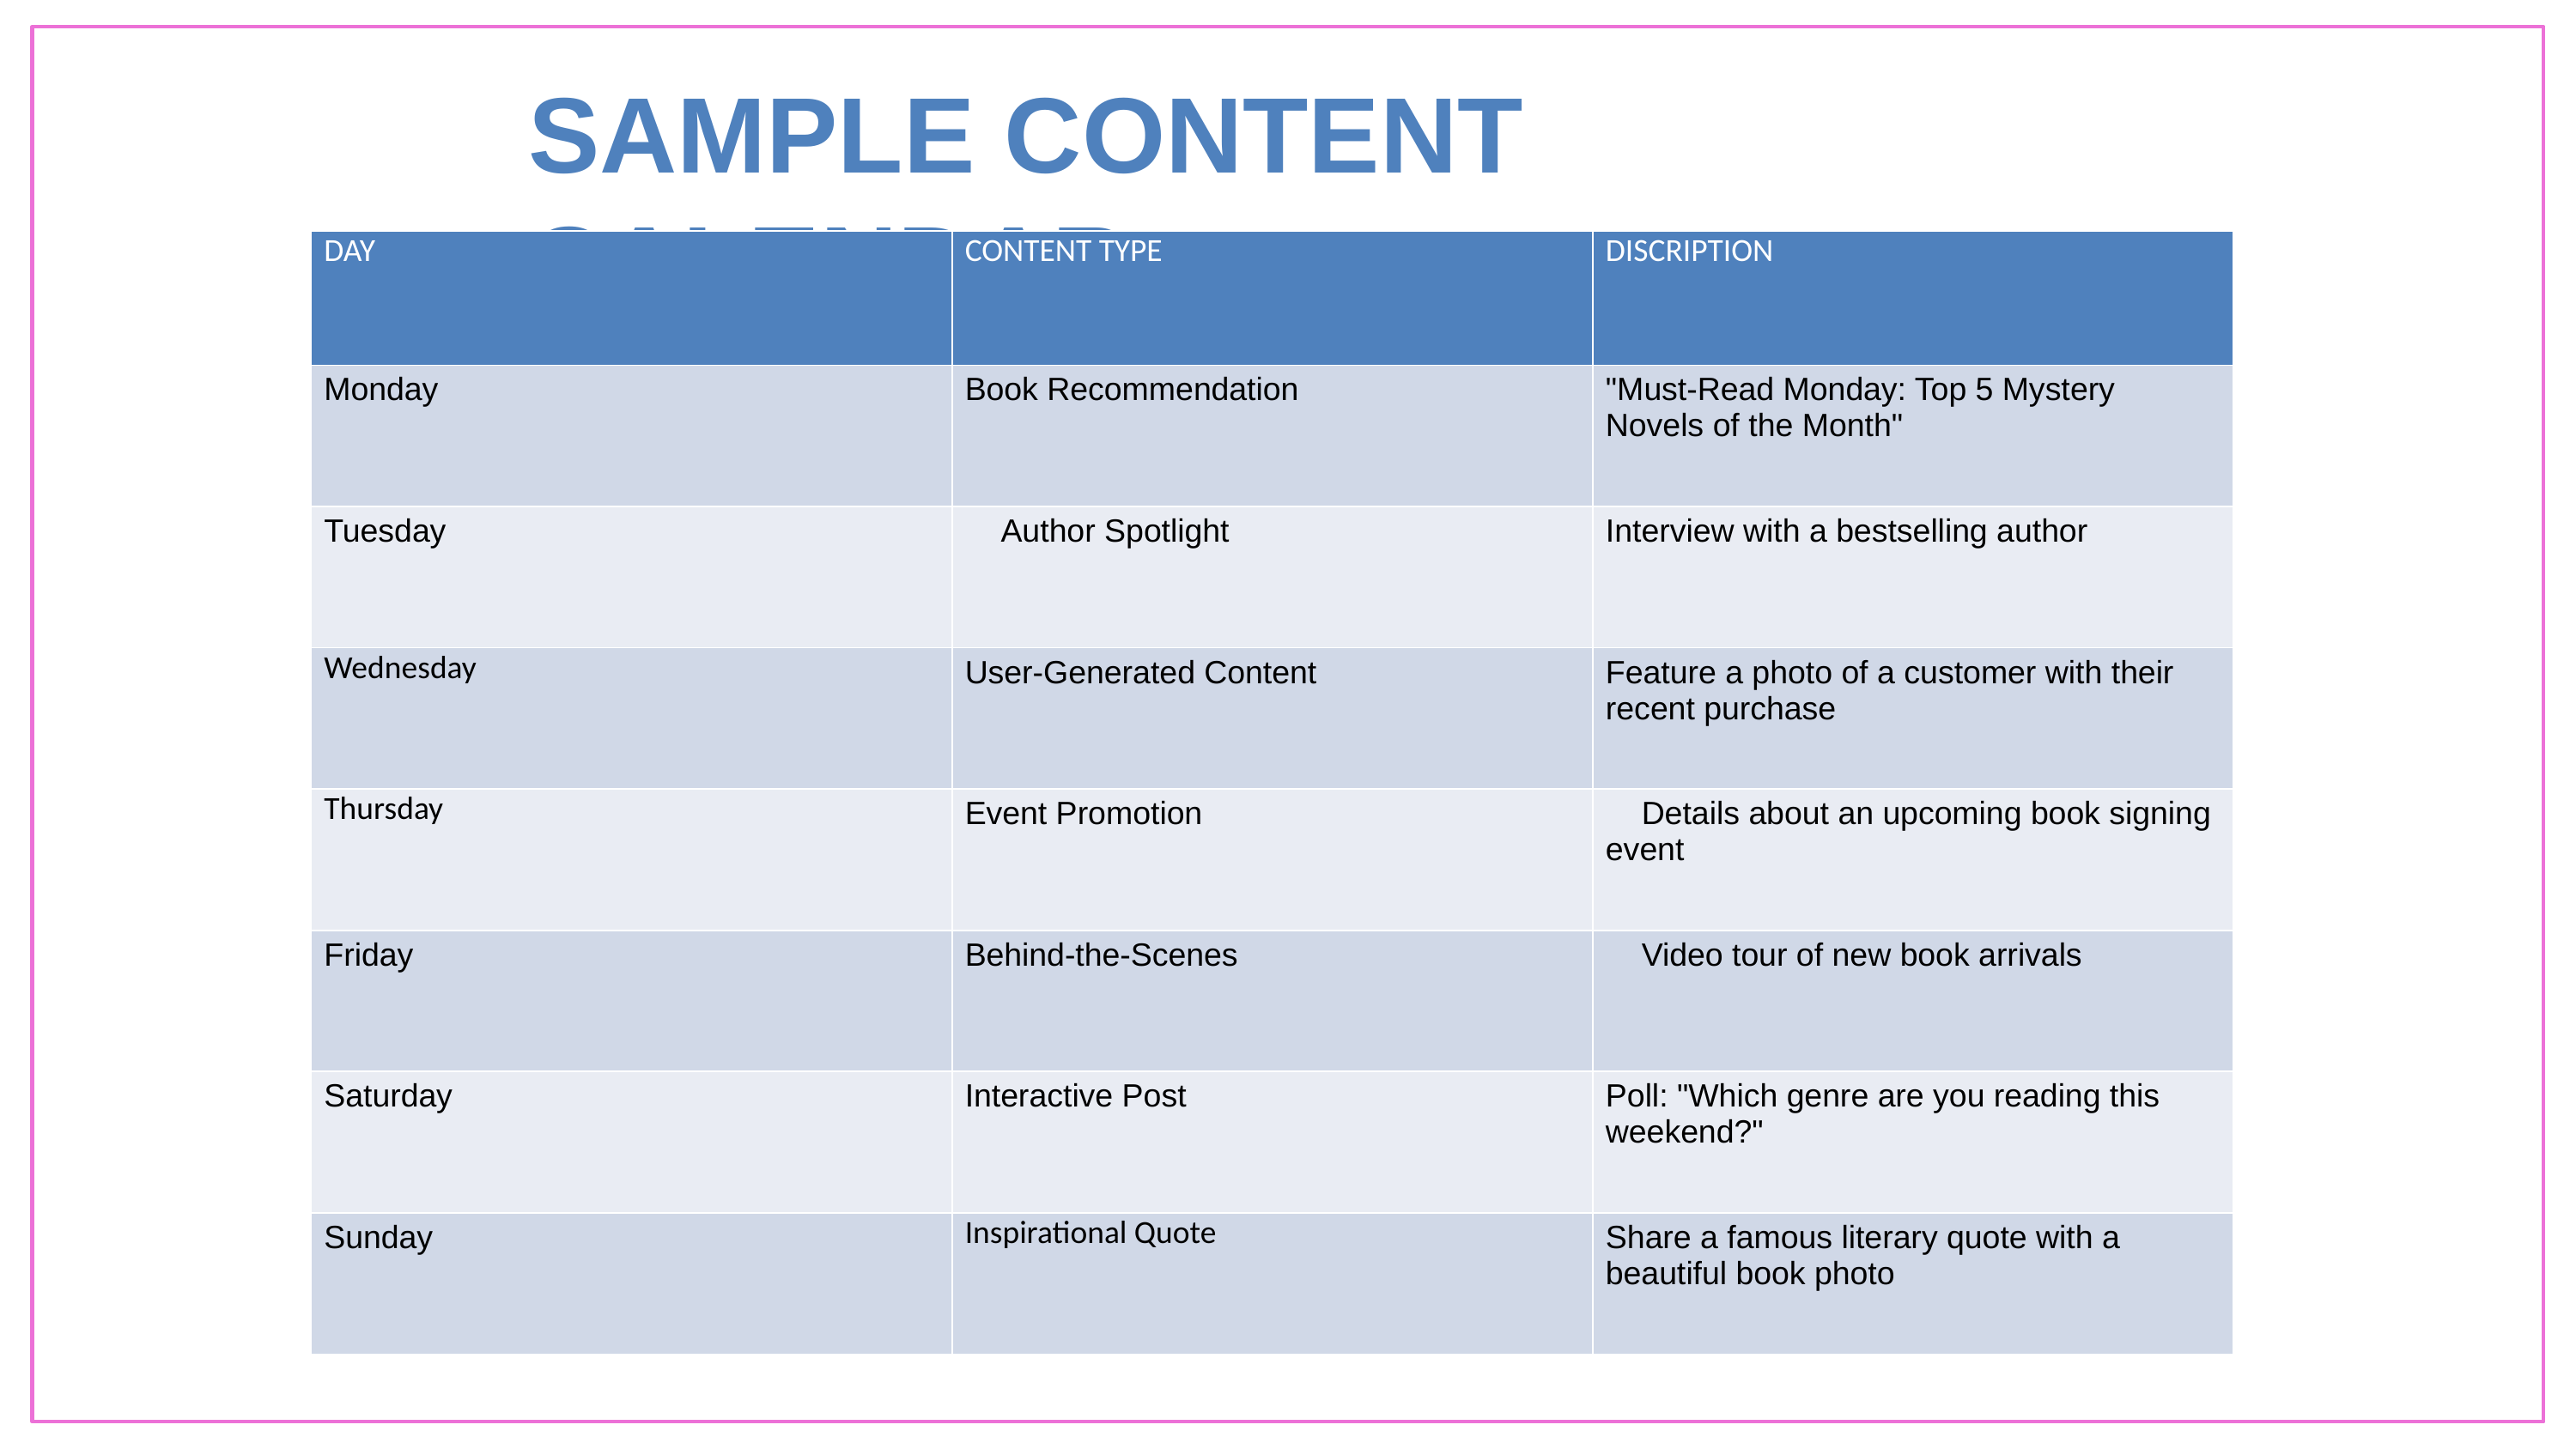

SAMPLE CONTENT CALENDAR
| DAY | CONTENT TYPE | DISCRIPTION |
| --- | --- | --- |
| Monday | Book Recommendation | "Must-Read Monday: Top 5 Mystery Novels of the Month" |
| Tuesday | Author Spotlight | Interview with a bestselling author |
| Wednesday | User-Generated Content | Feature a photo of a customer with their recent purchase |
| Thursday | Event Promotion | Details about an upcoming book signing event |
| Friday | Behind-the-Scenes | Video tour of new book arrivals |
| Saturday | Interactive Post | Poll: "Which genre are you reading this weekend?" |
| Sunday | Inspirational Quote | Share a famous literary quote with a beautiful book photo |